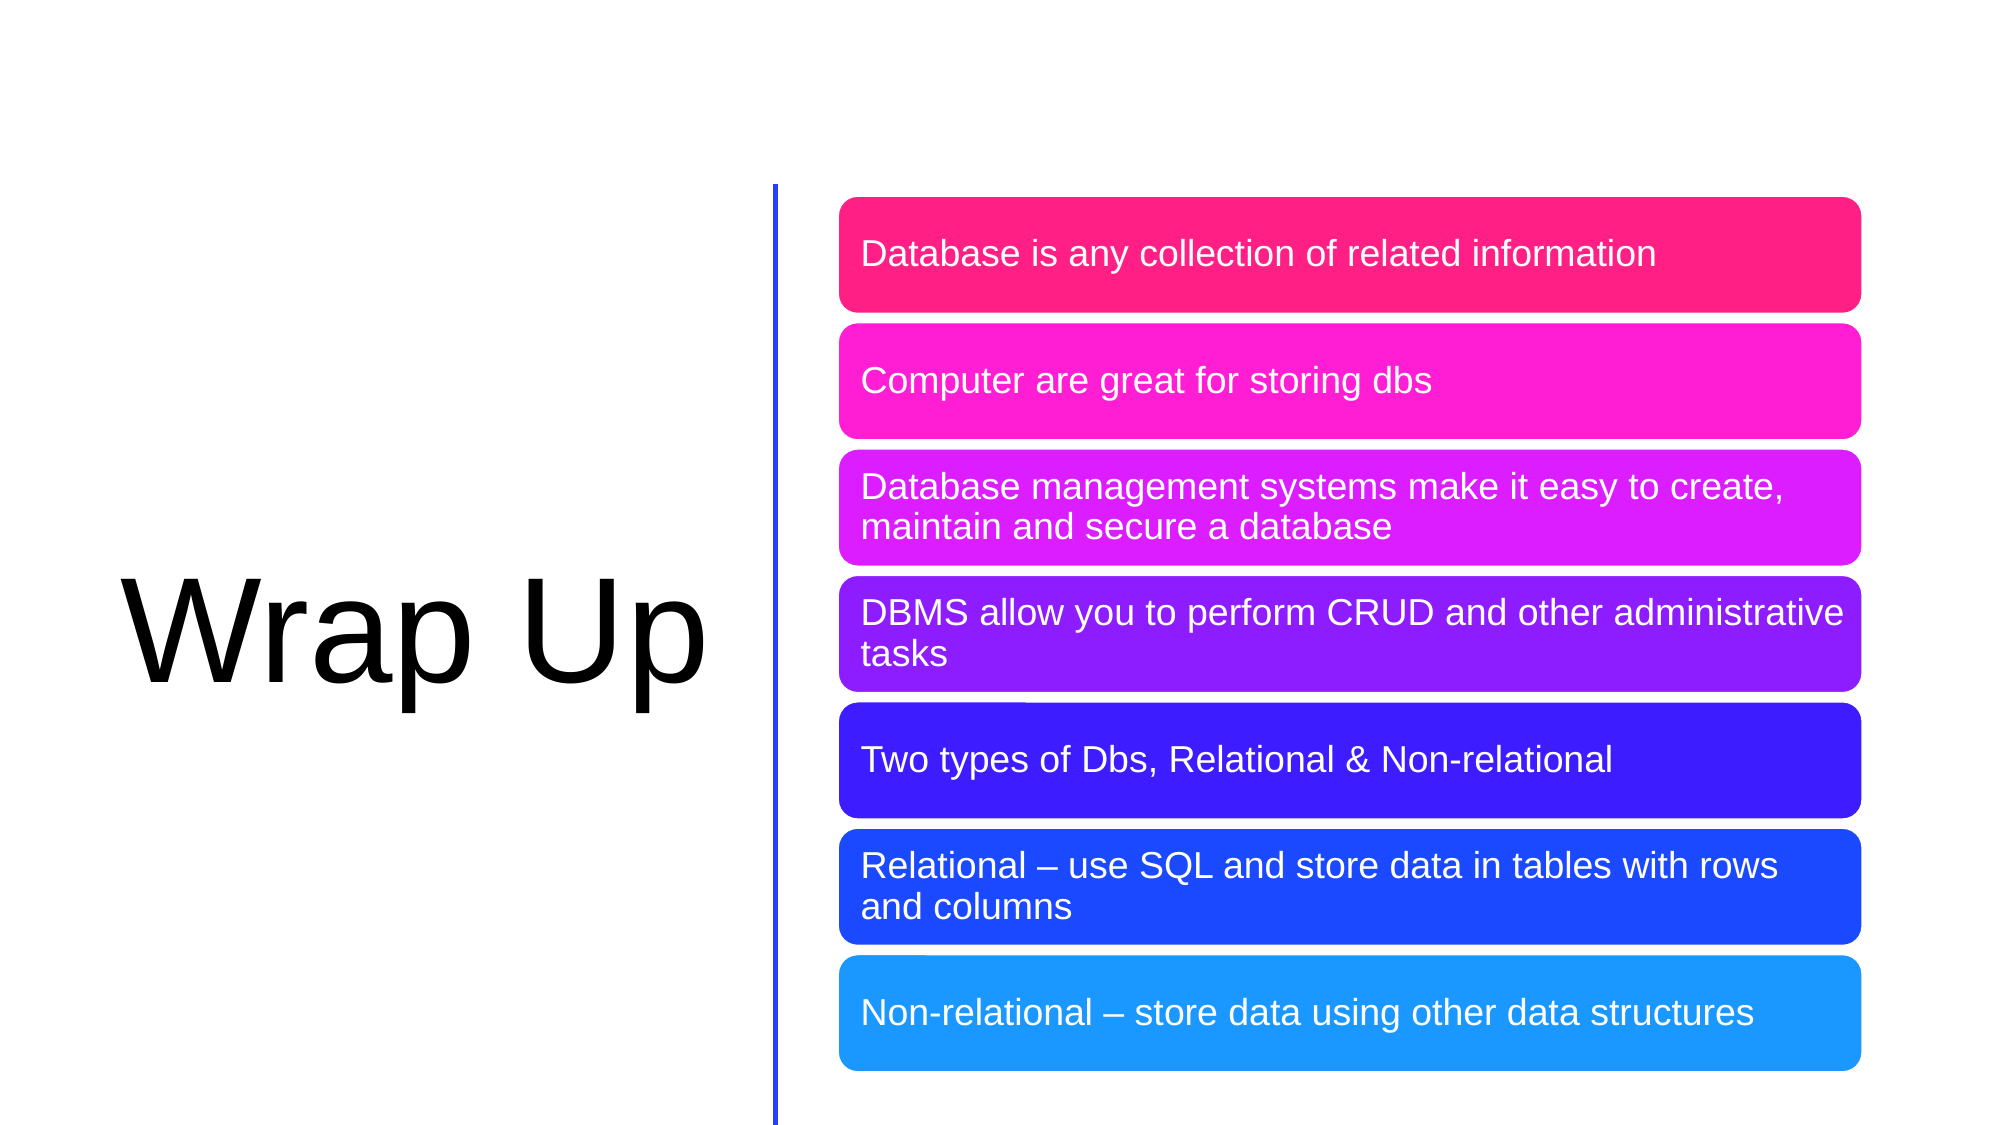

# Wrap Up
Database is any collection of related information
Computer are great for storing dbs
Database management systems make it easy to create, maintain and secure a database
DBMS allow you to perform CRUD and other administrative tasks
Two types of Dbs, Relational & Non-relational
Relational – use SQL and store data in tables with rows and columns
Non-relational – store data using other data structures